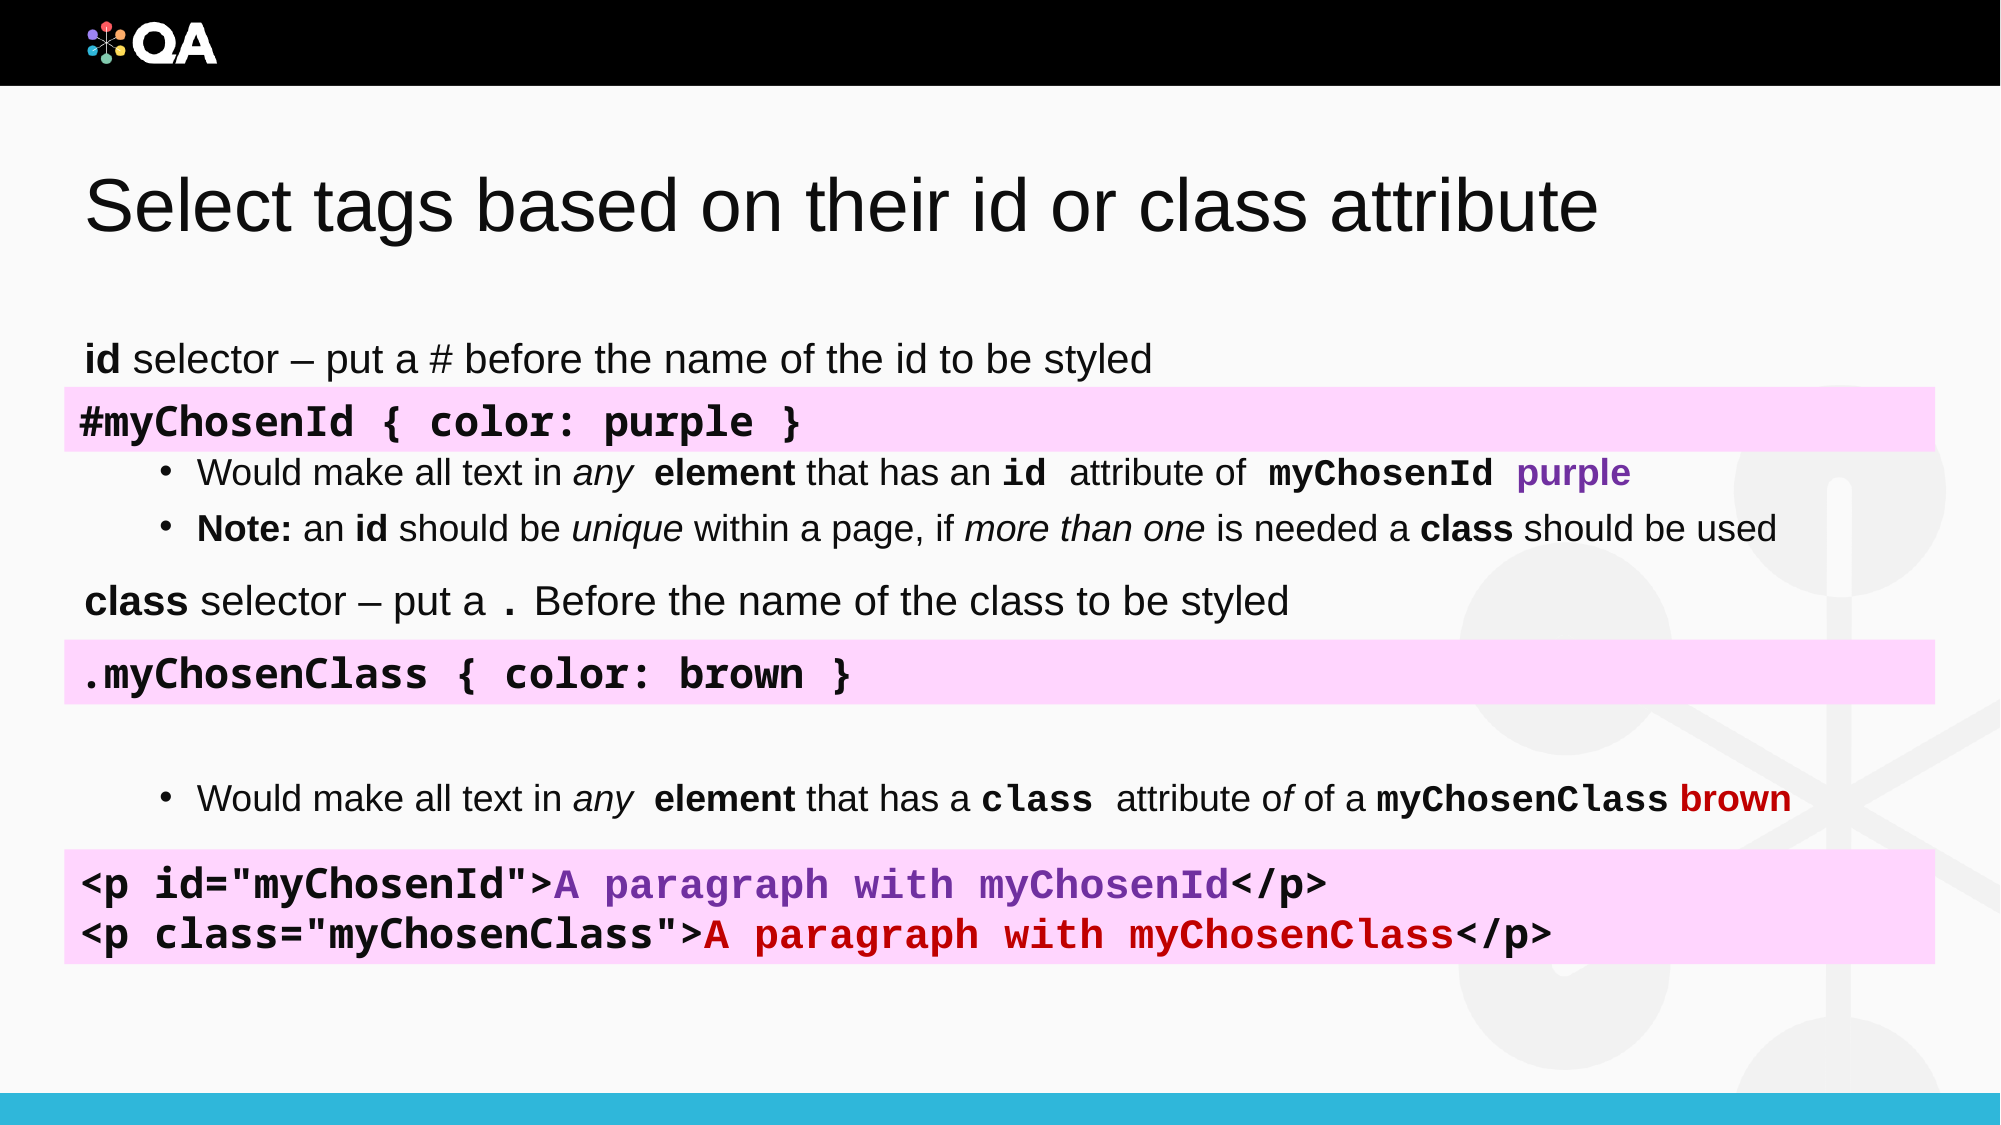

# Select tags based on their id or class attribute
id selector – put a # before the name of the id to be styled

Would make all text in any  element that has an id attribute of myChosenId purple
Note: an id should be unique within a page, if more than one is needed a class should be used
class selector – put a . Before the name of the class to be styled

Would make all text in any  element that has a class attribute of of a myChosenClass brown

#myChosenId { color: purple }
.myChosenClass { color: brown }
<p id="myChosenId">A paragraph with myChosenId</p>
<p class="myChosenClass">A paragraph with myChosenClass</p>